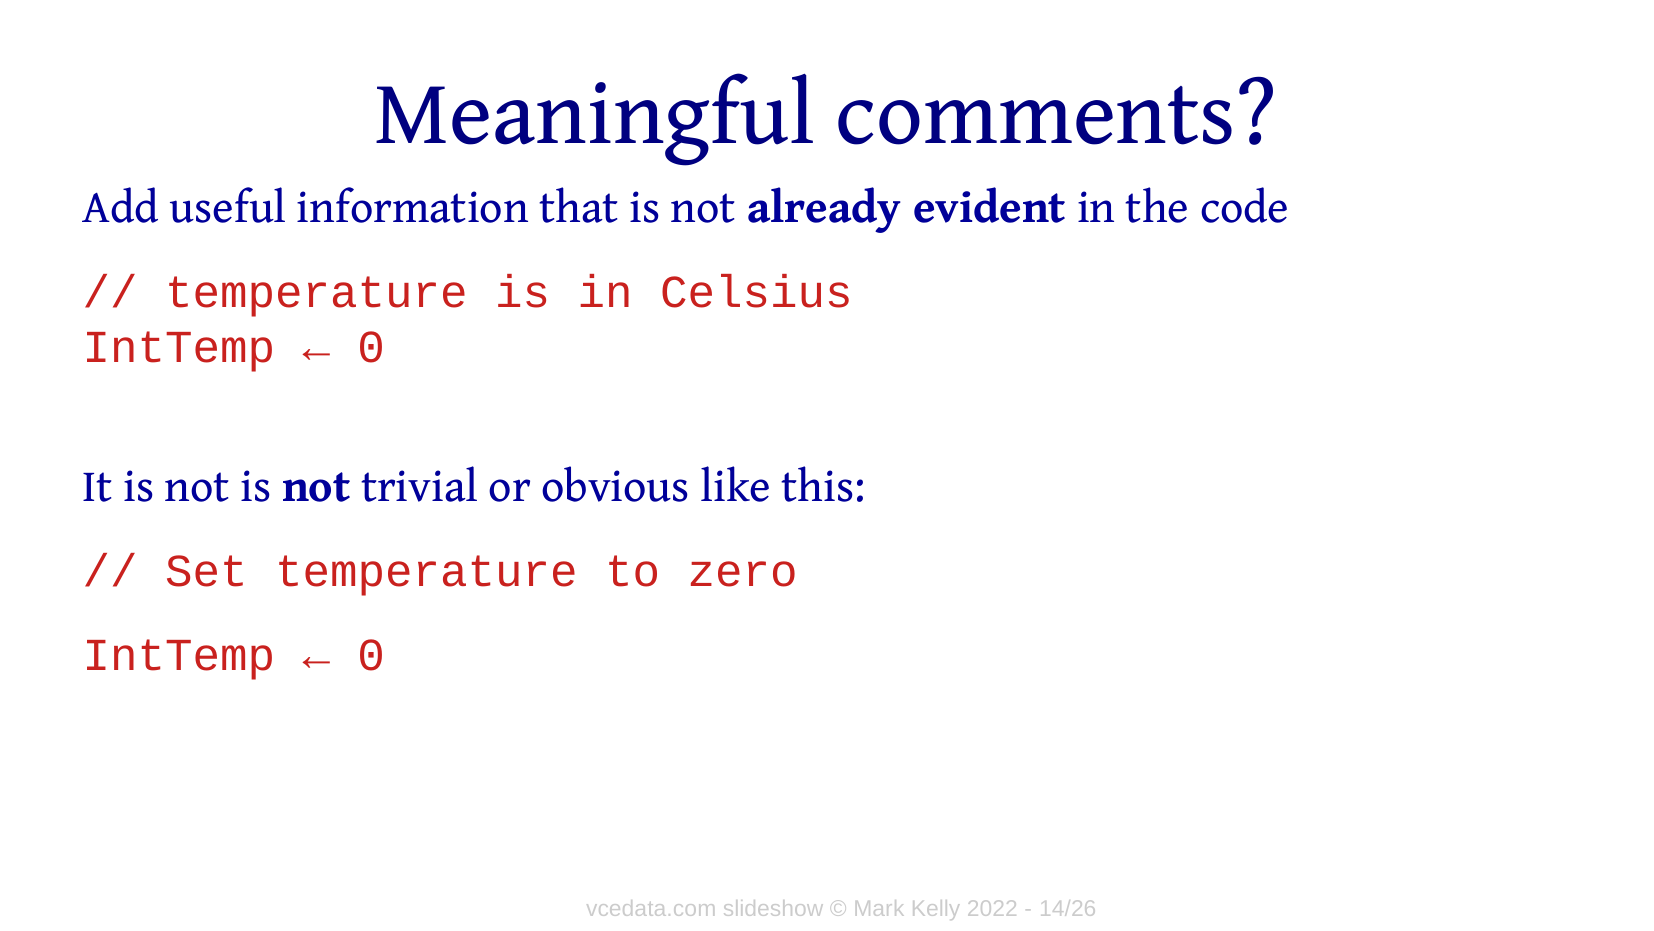

# Meaningful comments?
Add useful information that is not already evident in the code
// temperature is in Celsius
IntTemp ← 0

It is not is not trivial or obvious like this:
// Set temperature to zero
IntTemp ← 0
vcedata.com slideshow © Mark Kelly 2022 - 14/26